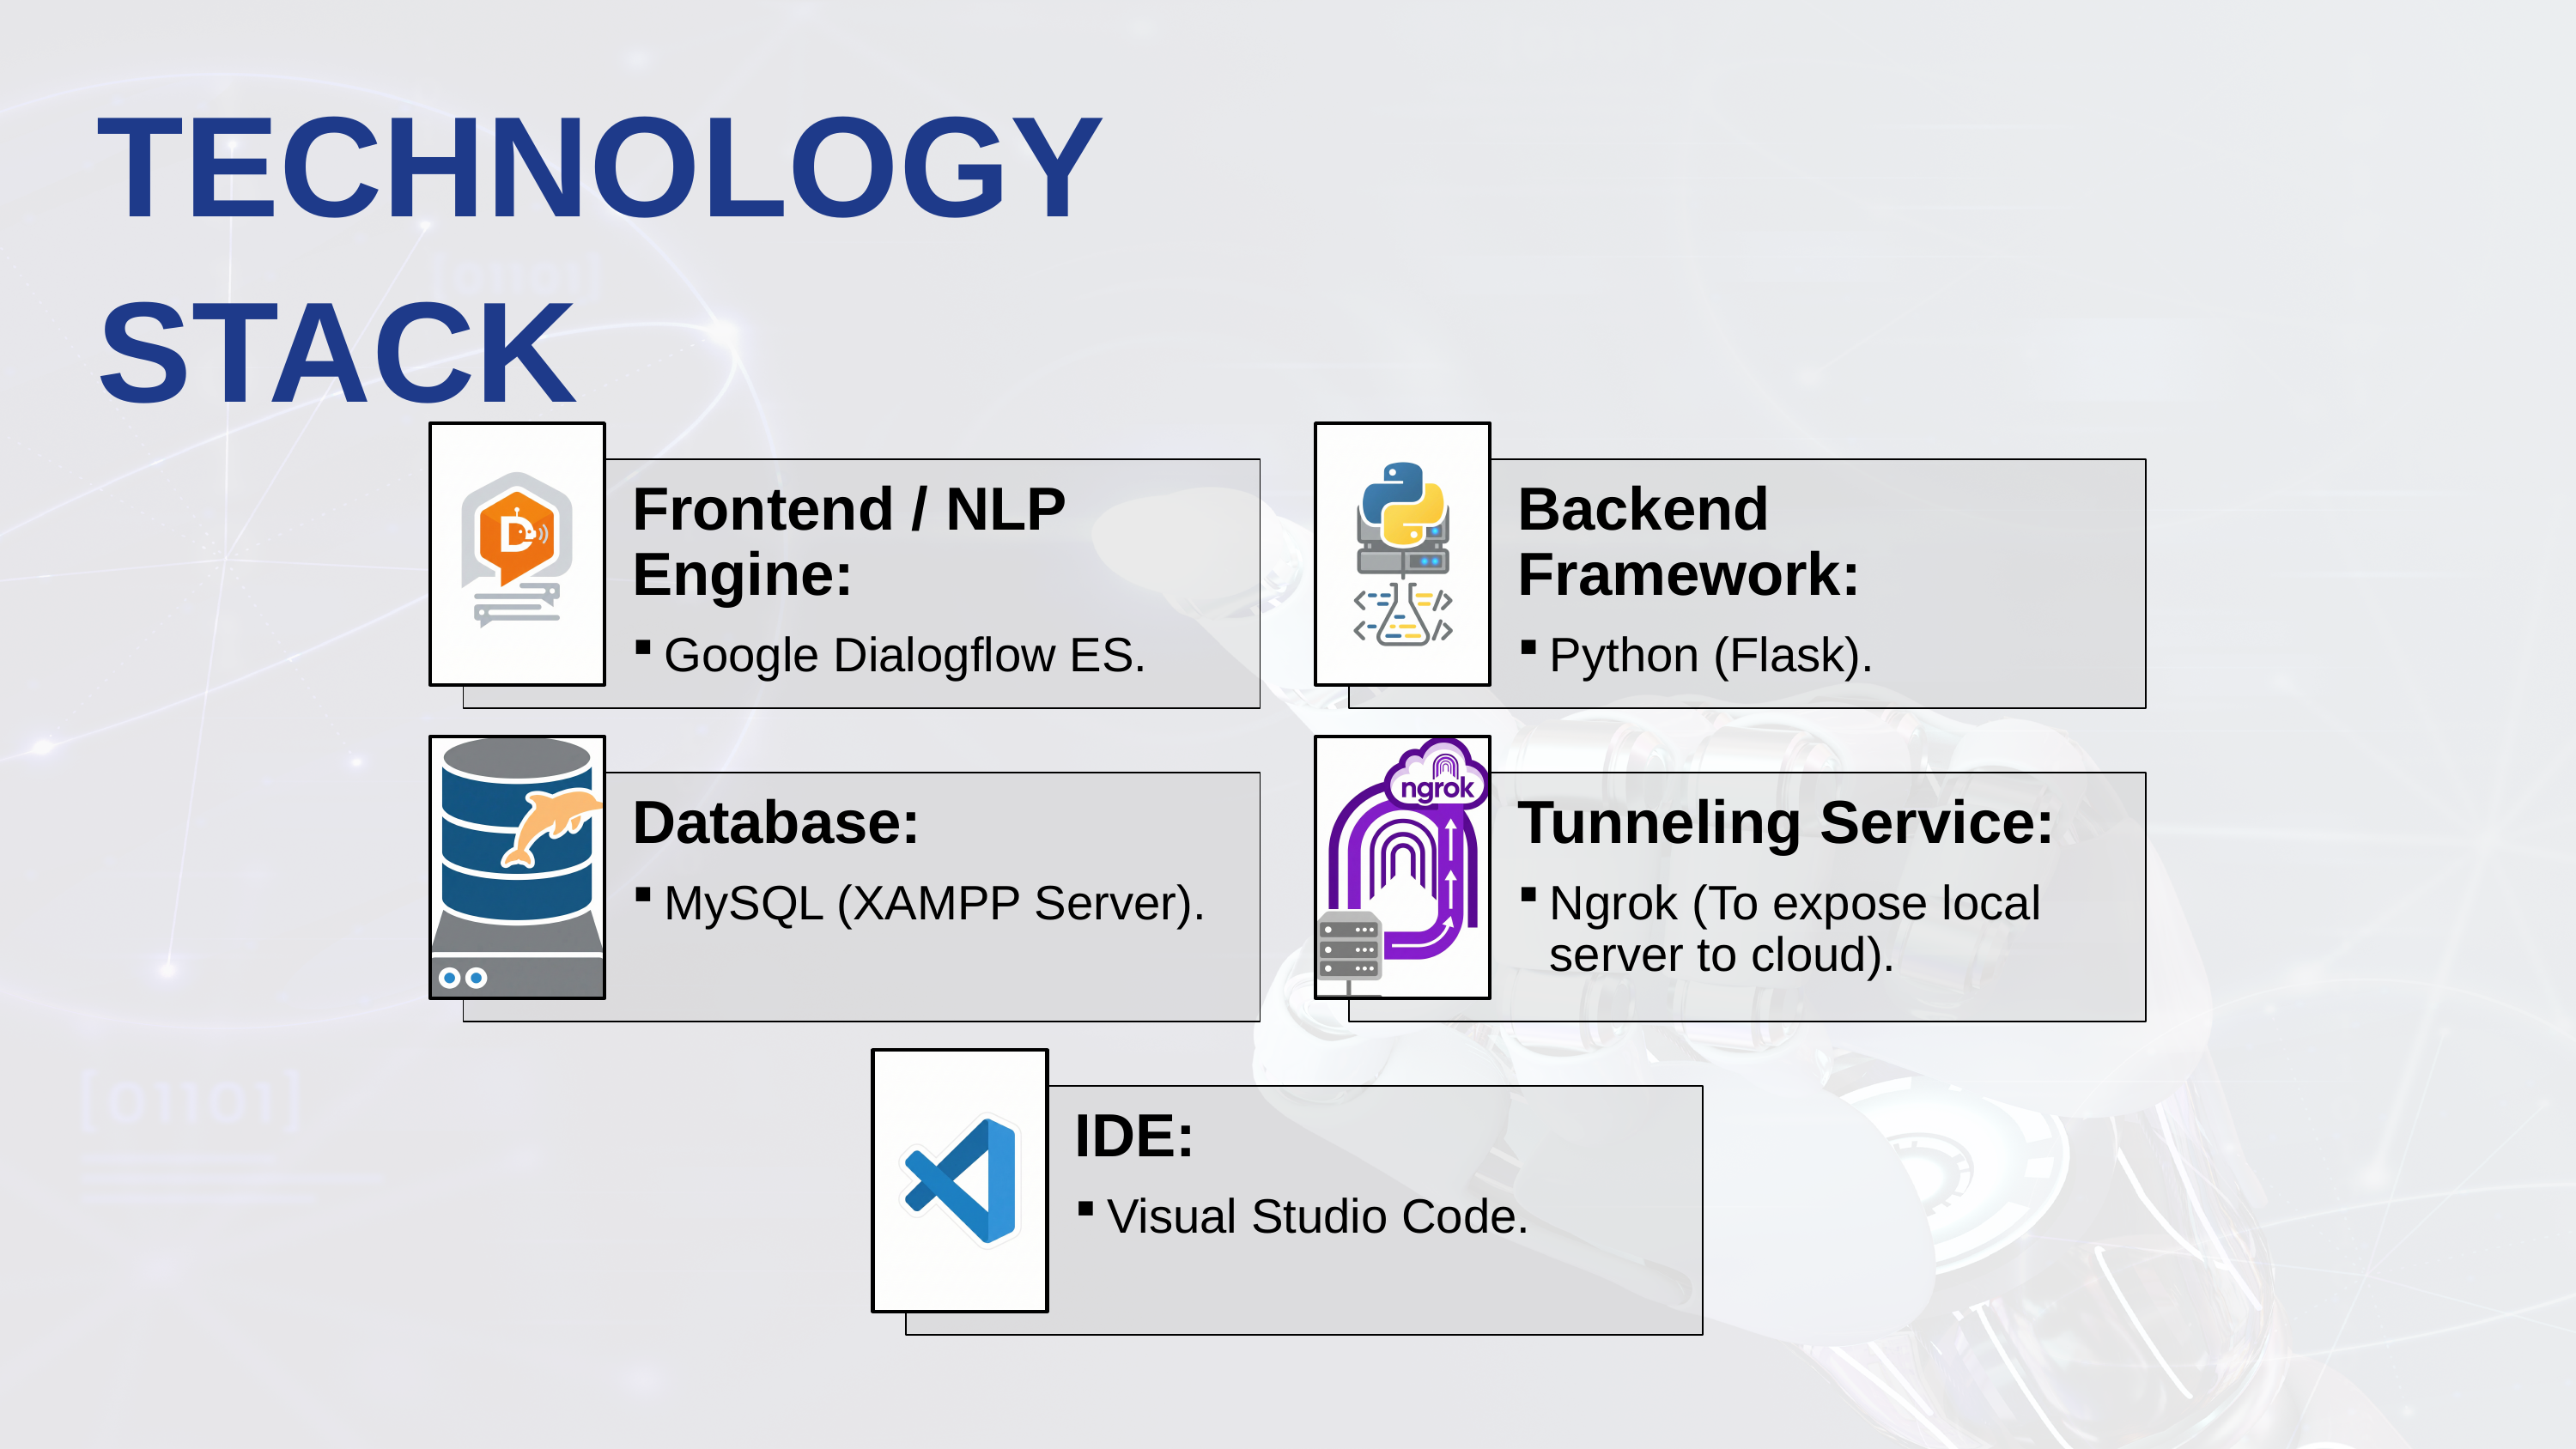

TECHNOLOGY STACK
Frontend / NLP Engine:
Google Dialogflow ES.
Backend Framework:
Python (Flask).
Database:
MySQL (XAMPP Server).
Tunneling Service:
Ngrok (To expose local server to cloud).
IDE:
Visual Studio Code.